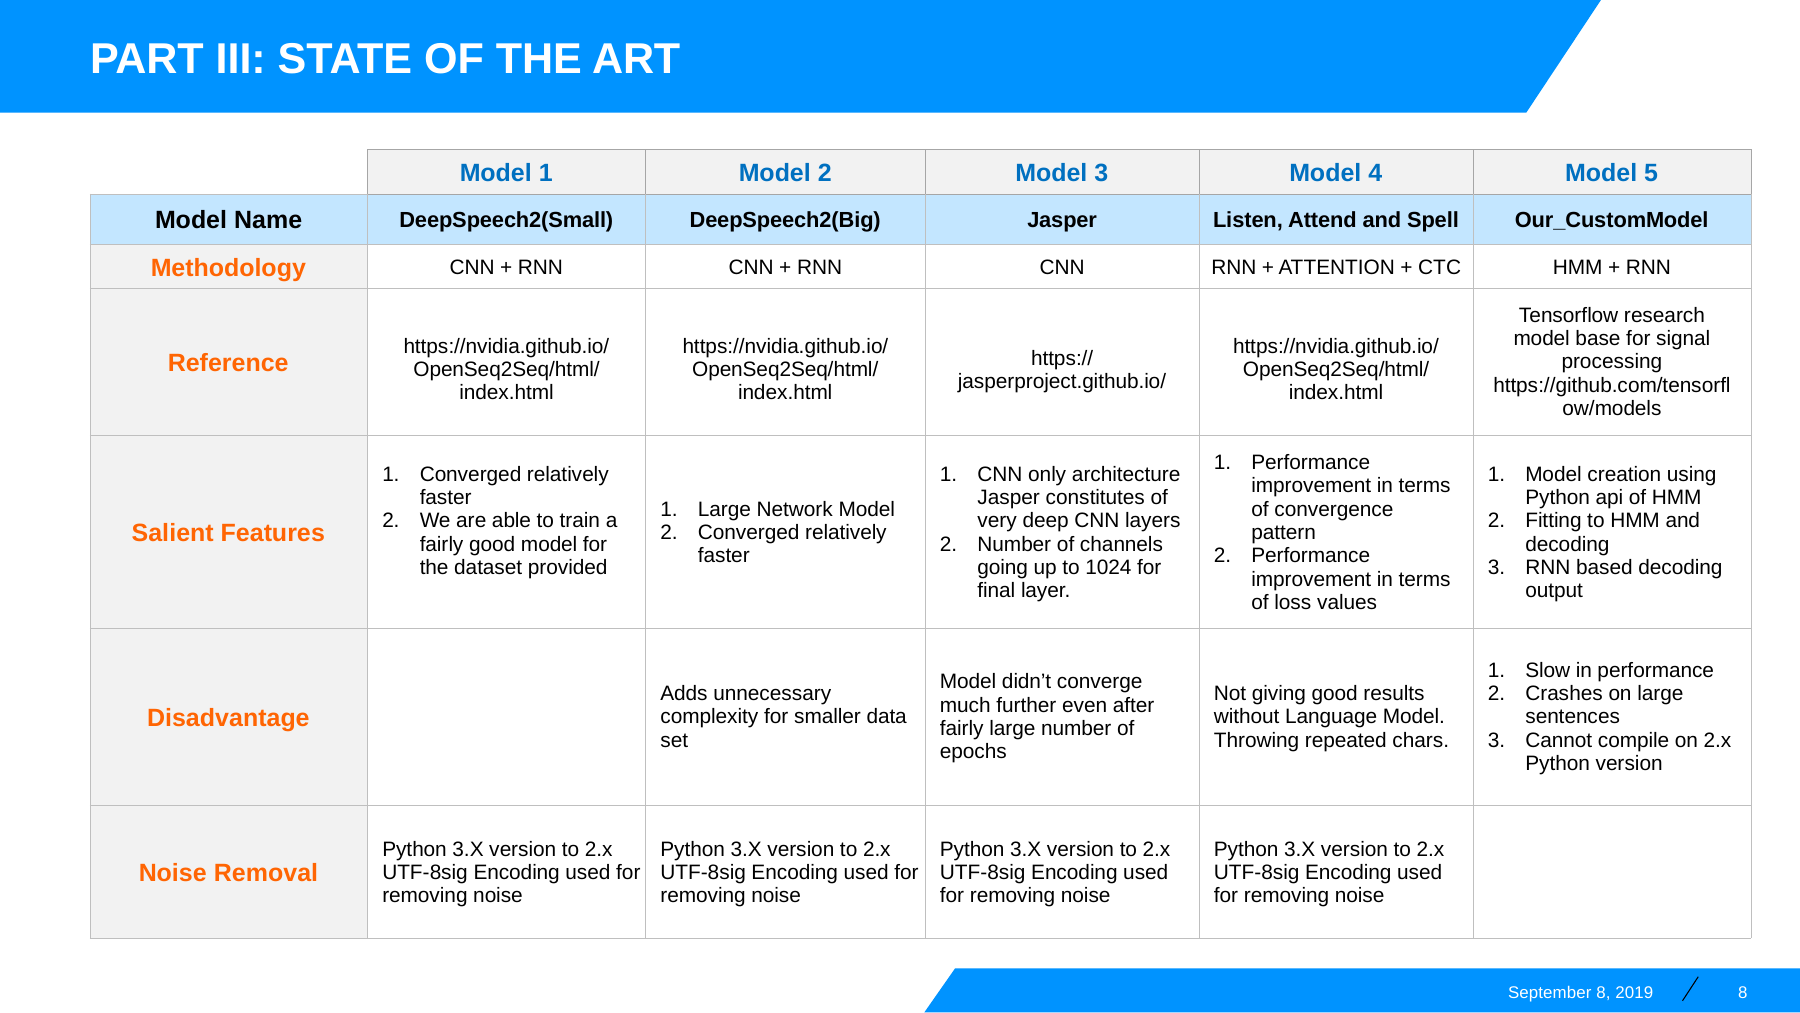

Part III: State of the art
|  | Model 1 | Model 2 | Model 3 | Model 4 | Model 5 |
| --- | --- | --- | --- | --- | --- |
| Model Name | DeepSpeech2(Small) | DeepSpeech2(Big) | Jasper | Listen, Attend and Spell | Our\_CustomModel |
| Methodology | CNN + RNN | CNN + RNN | CNN | RNN + ATTENTION + CTC | HMM + RNN |
| Reference | https://nvidia.github.io/OpenSeq2Seq/html/index.html | https://nvidia.github.io/OpenSeq2Seq/html/index.html | https://jasperproject.github.io/ | https://nvidia.github.io/OpenSeq2Seq/html/index.html | Tensorflow research model base for signal processing https://github.com/tensorflow/models |
| Salient Features | Converged relatively faster We are able to train a fairly good model for the dataset provided | Large Network Model Converged relatively faster | CNN only architecture Jasper constitutes of very deep CNN layers Number of channels going up to 1024 for final layer. | Performance improvement in terms of convergence pattern Performance improvement in terms of loss values | Model creation using Python api of HMM Fitting to HMM and decoding RNN based decoding output |
| Disadvantage |  | Adds unnecessary complexity for smaller data set | Model didn’t converge much further even after fairly large number of epochs | Not giving good results without Language Model. Throwing repeated chars. | Slow in performance Crashes on large sentences Cannot compile on 2.x Python version |
| Noise Removal | Python 3.X version to 2.x UTF-8sig Encoding used for removing noise | Python 3.X version to 2.x UTF-8sig Encoding used for removing noise | Python 3.X version to 2.x UTF-8sig Encoding used for removing noise | Python 3.X version to 2.x UTF-8sig Encoding used for removing noise |  |